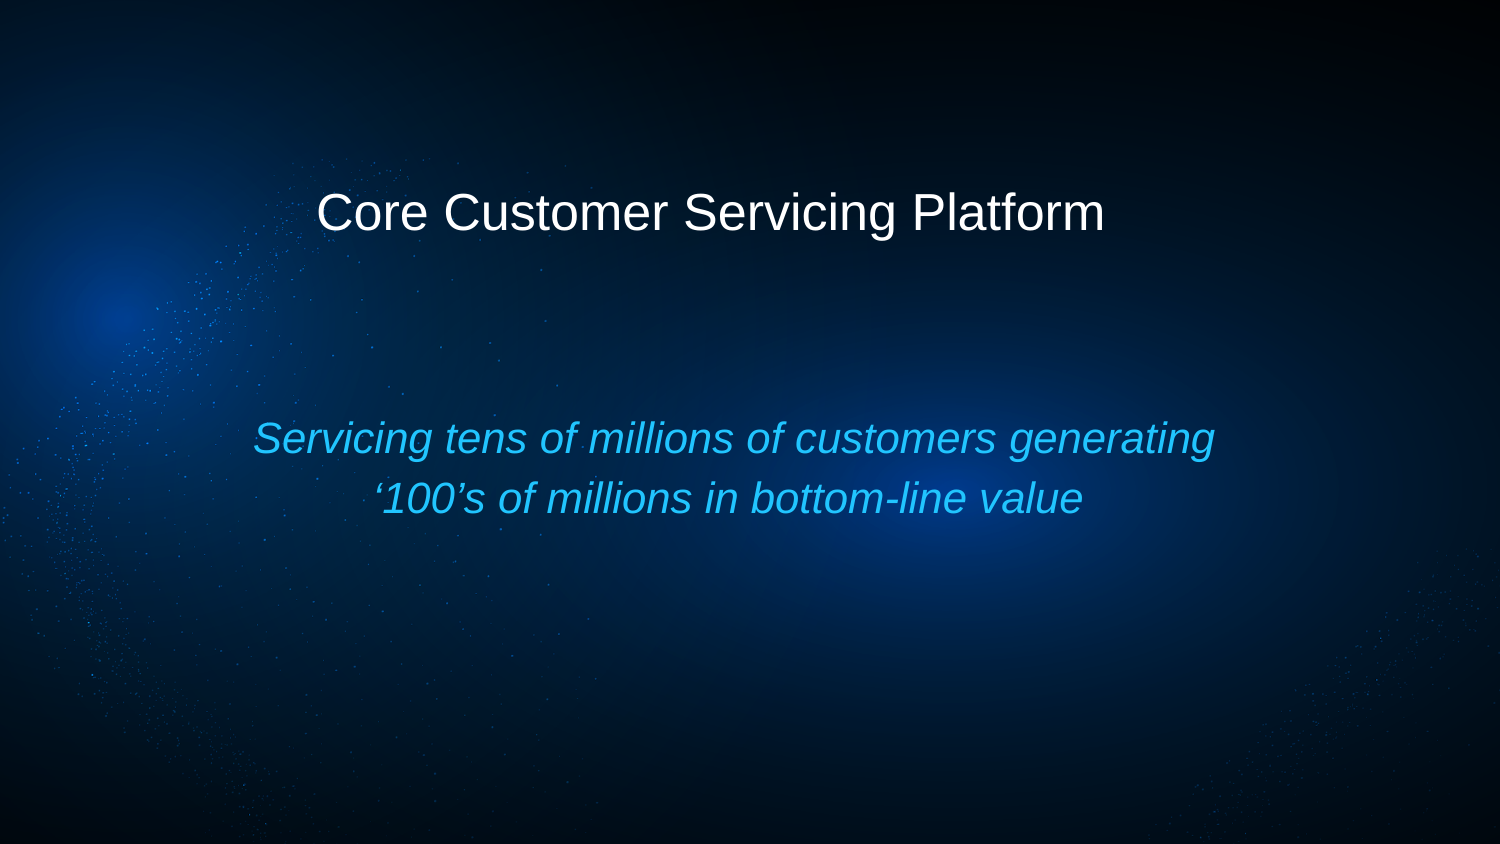

Core Customer Servicing Platform
Servicing tens of millions of customers generating ‘100’s of millions in bottom-line value